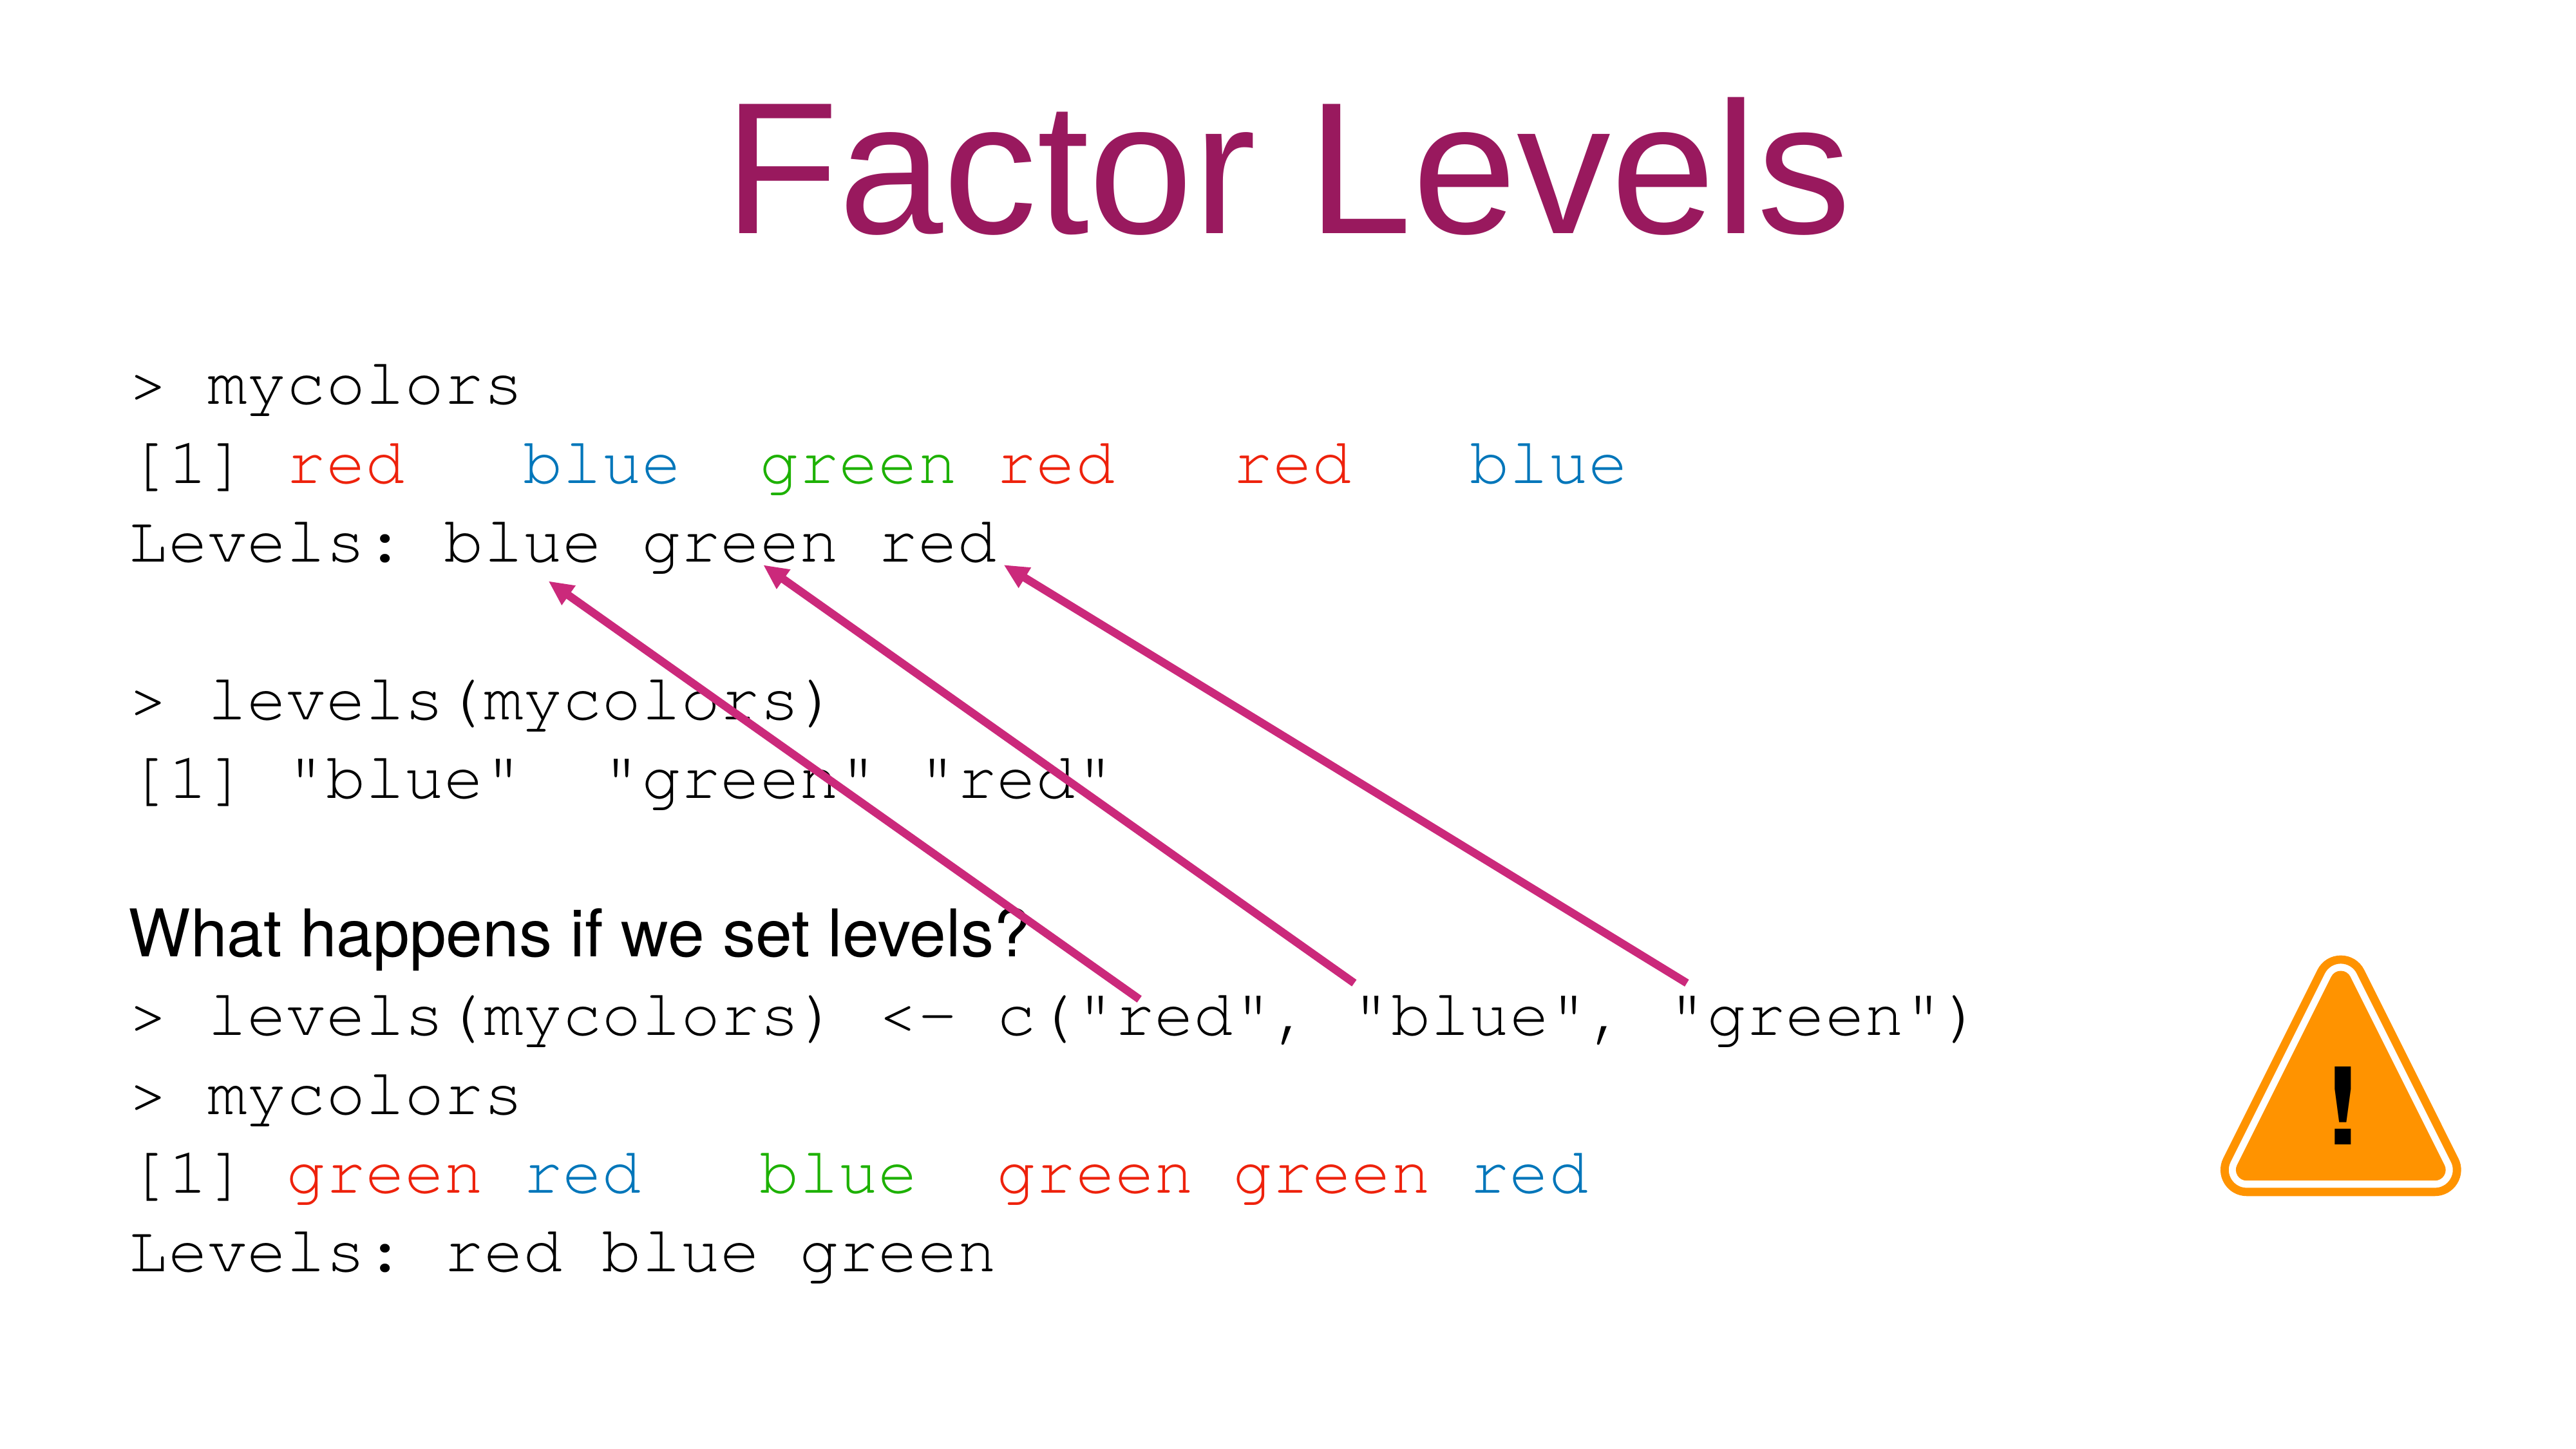

Factor Levels
> mycolors
[1] red   blue  green red   red   blue
Levels: blue green red

> levels(mycolors)
[1] "blue"  "green" "red"

What happens if we set levels?
> levels(mycolors) <- c("red", "blue", "green")
> mycolors
[1] green red   blue  green green red
Levels: red blue green

!